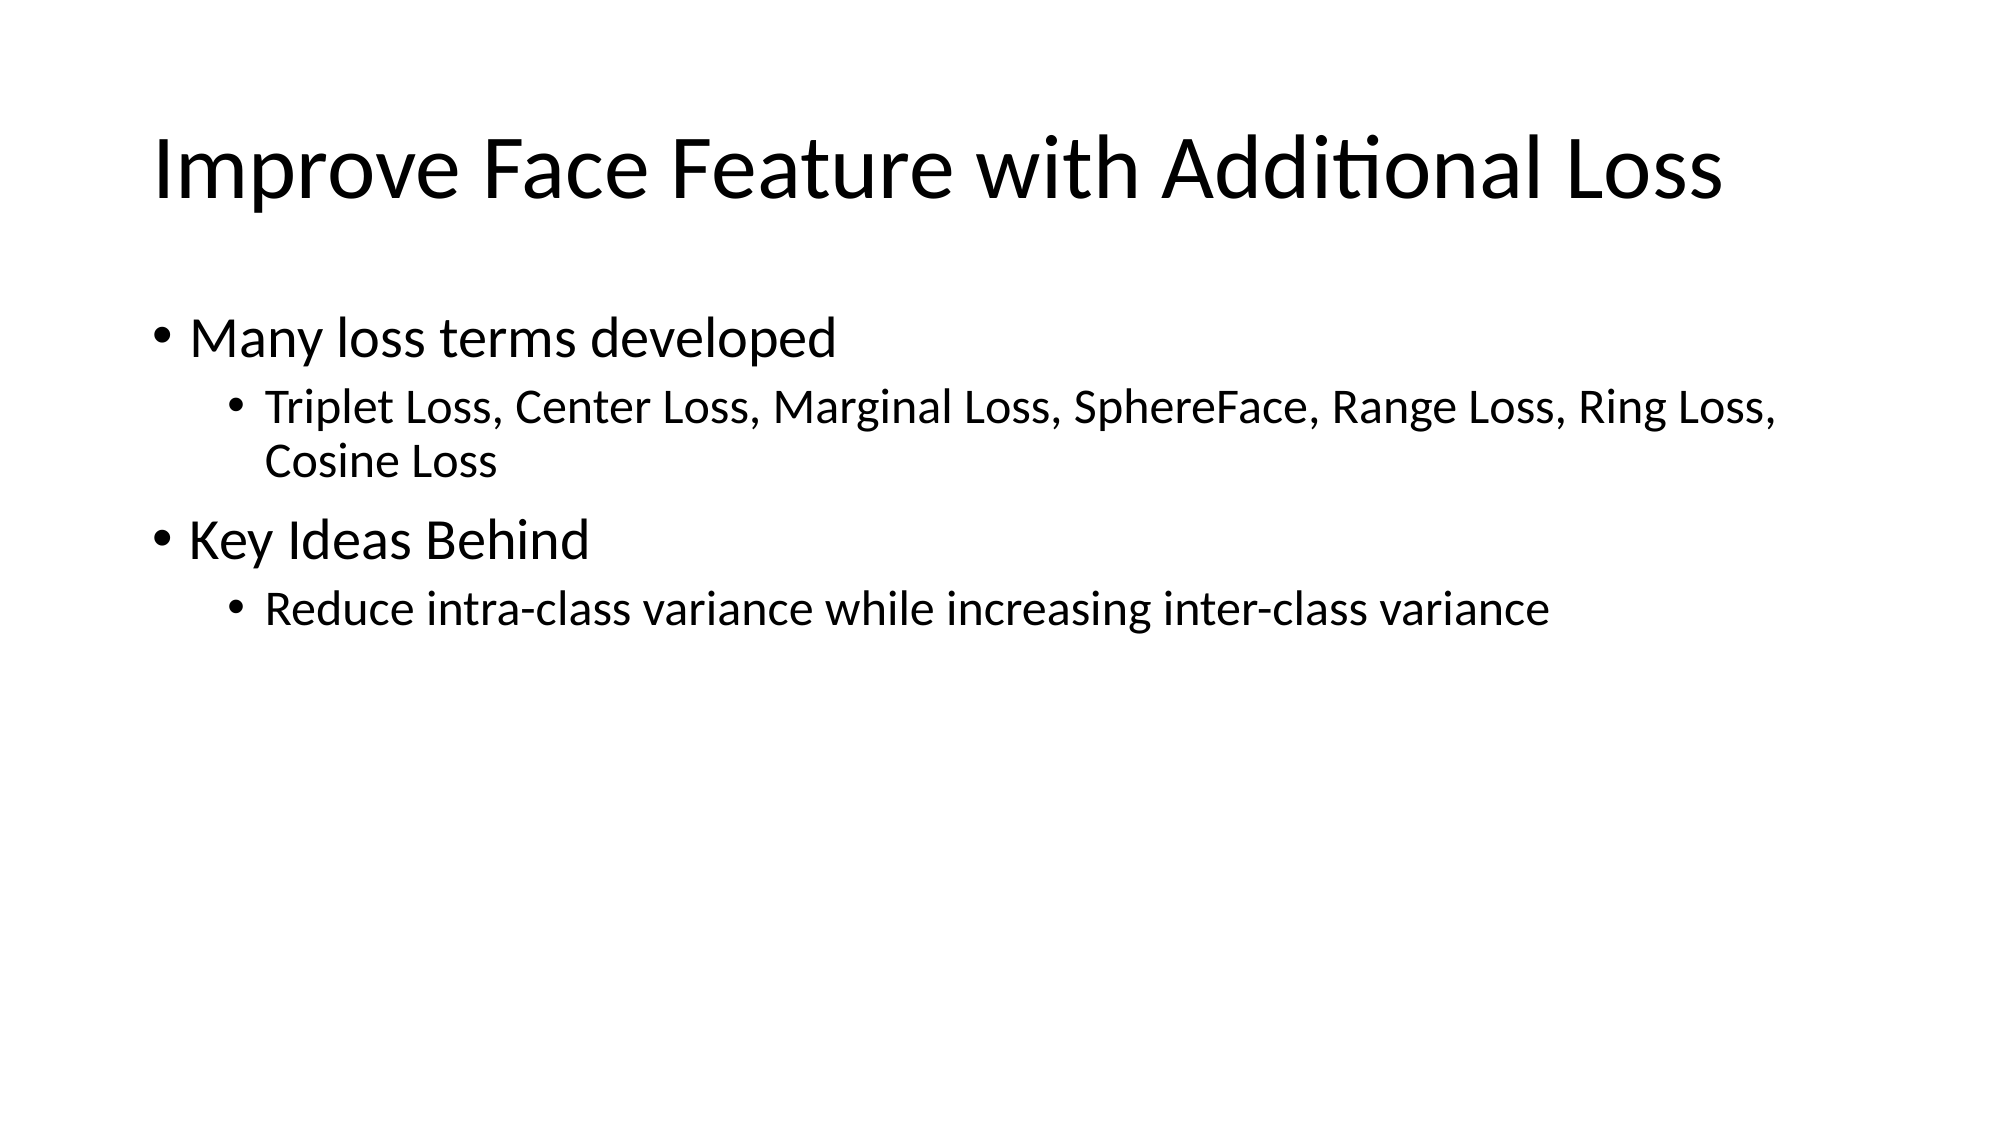

# Improve Face Feature with Additional Loss
Many loss terms developed
Triplet Loss, Center Loss, Marginal Loss, SphereFace, Range Loss, Ring Loss, Cosine Loss
Key Ideas Behind
Reduce intra-class variance while increasing inter-class variance